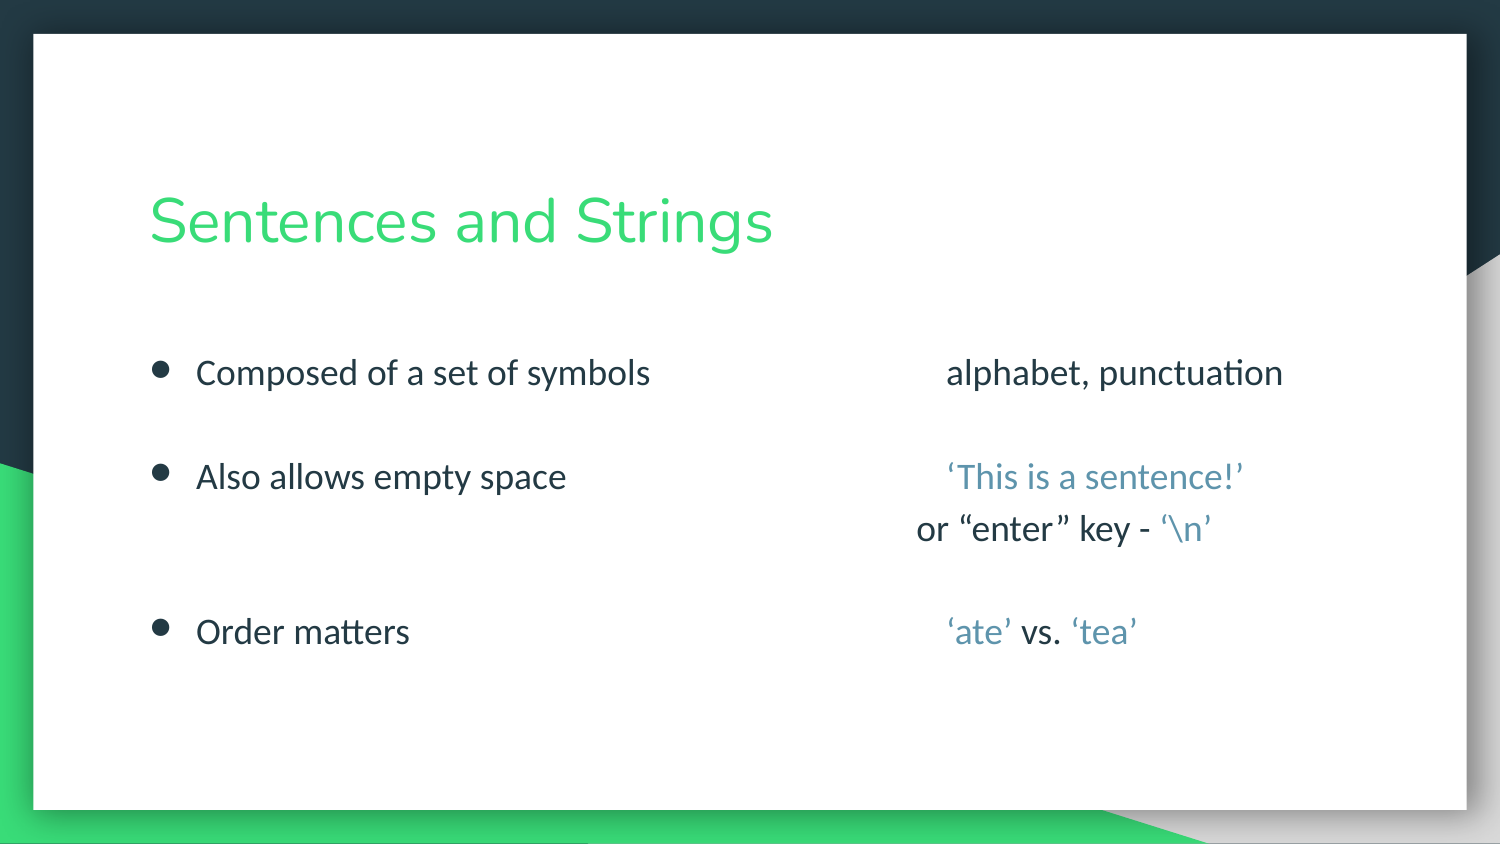

# Sentences and Strings
Composed of a set of symbols		alphabet, punctuation

Also allows empty space			‘This is a sentence!’
					  or “enter” key - ‘\n’

Order matters				‘ate’ vs. ‘tea’